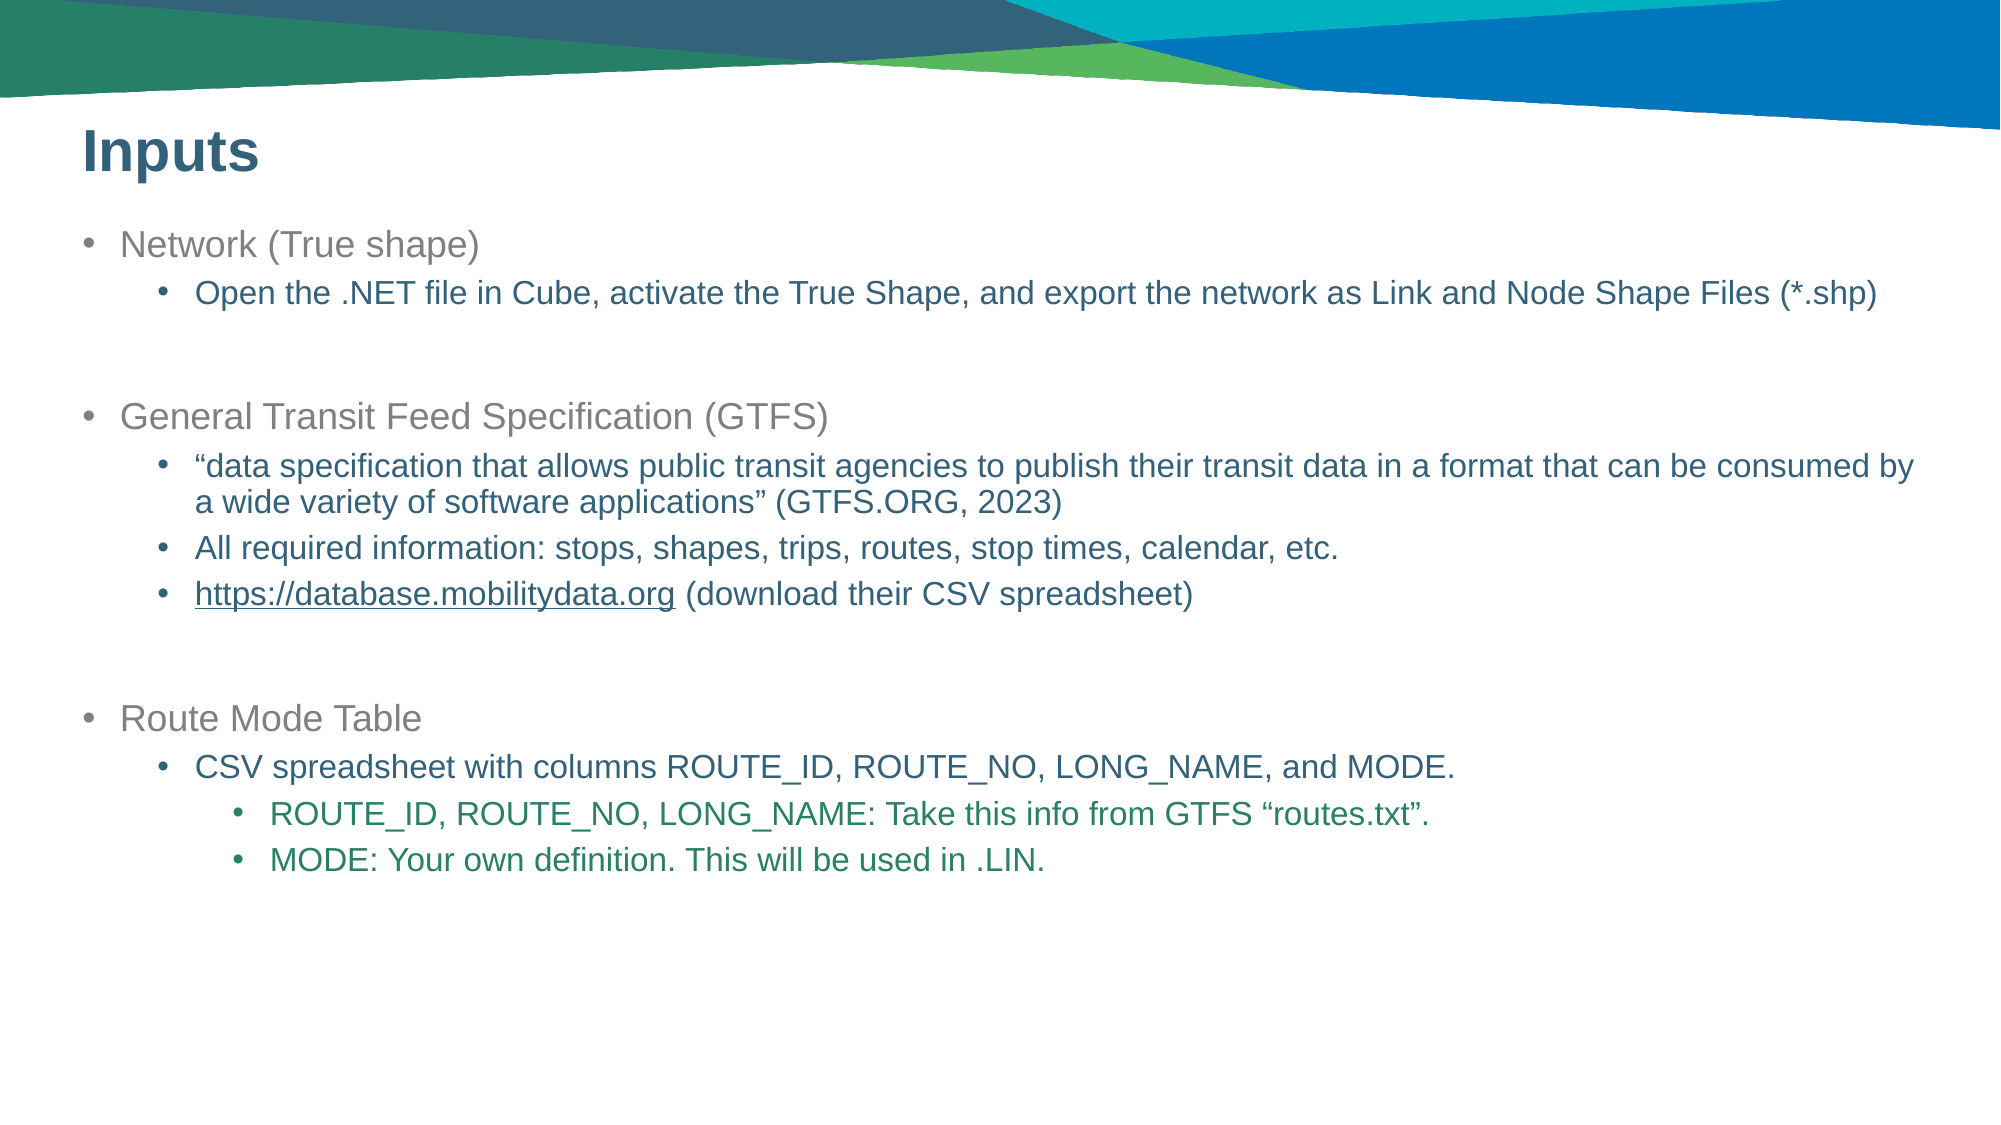

# Inputs
Network (True shape)
Open the .NET file in Cube, activate the True Shape, and export the network as Link and Node Shape Files (*.shp)

General Transit Feed Specification (GTFS)
“data specification that allows public transit agencies to publish their transit data in a format that can be consumed by a wide variety of software applications” (GTFS.ORG, 2023)
All required information: stops, shapes, trips, routes, stop times, calendar, etc.
https://database.mobilitydata.org (download their CSV spreadsheet)

Route Mode Table
CSV spreadsheet with columns ROUTE_ID, ROUTE_NO, LONG_NAME, and MODE.
ROUTE_ID, ROUTE_NO, LONG_NAME: Take this info from GTFS “routes.txt”.
MODE: Your own definition. This will be used in .LIN.